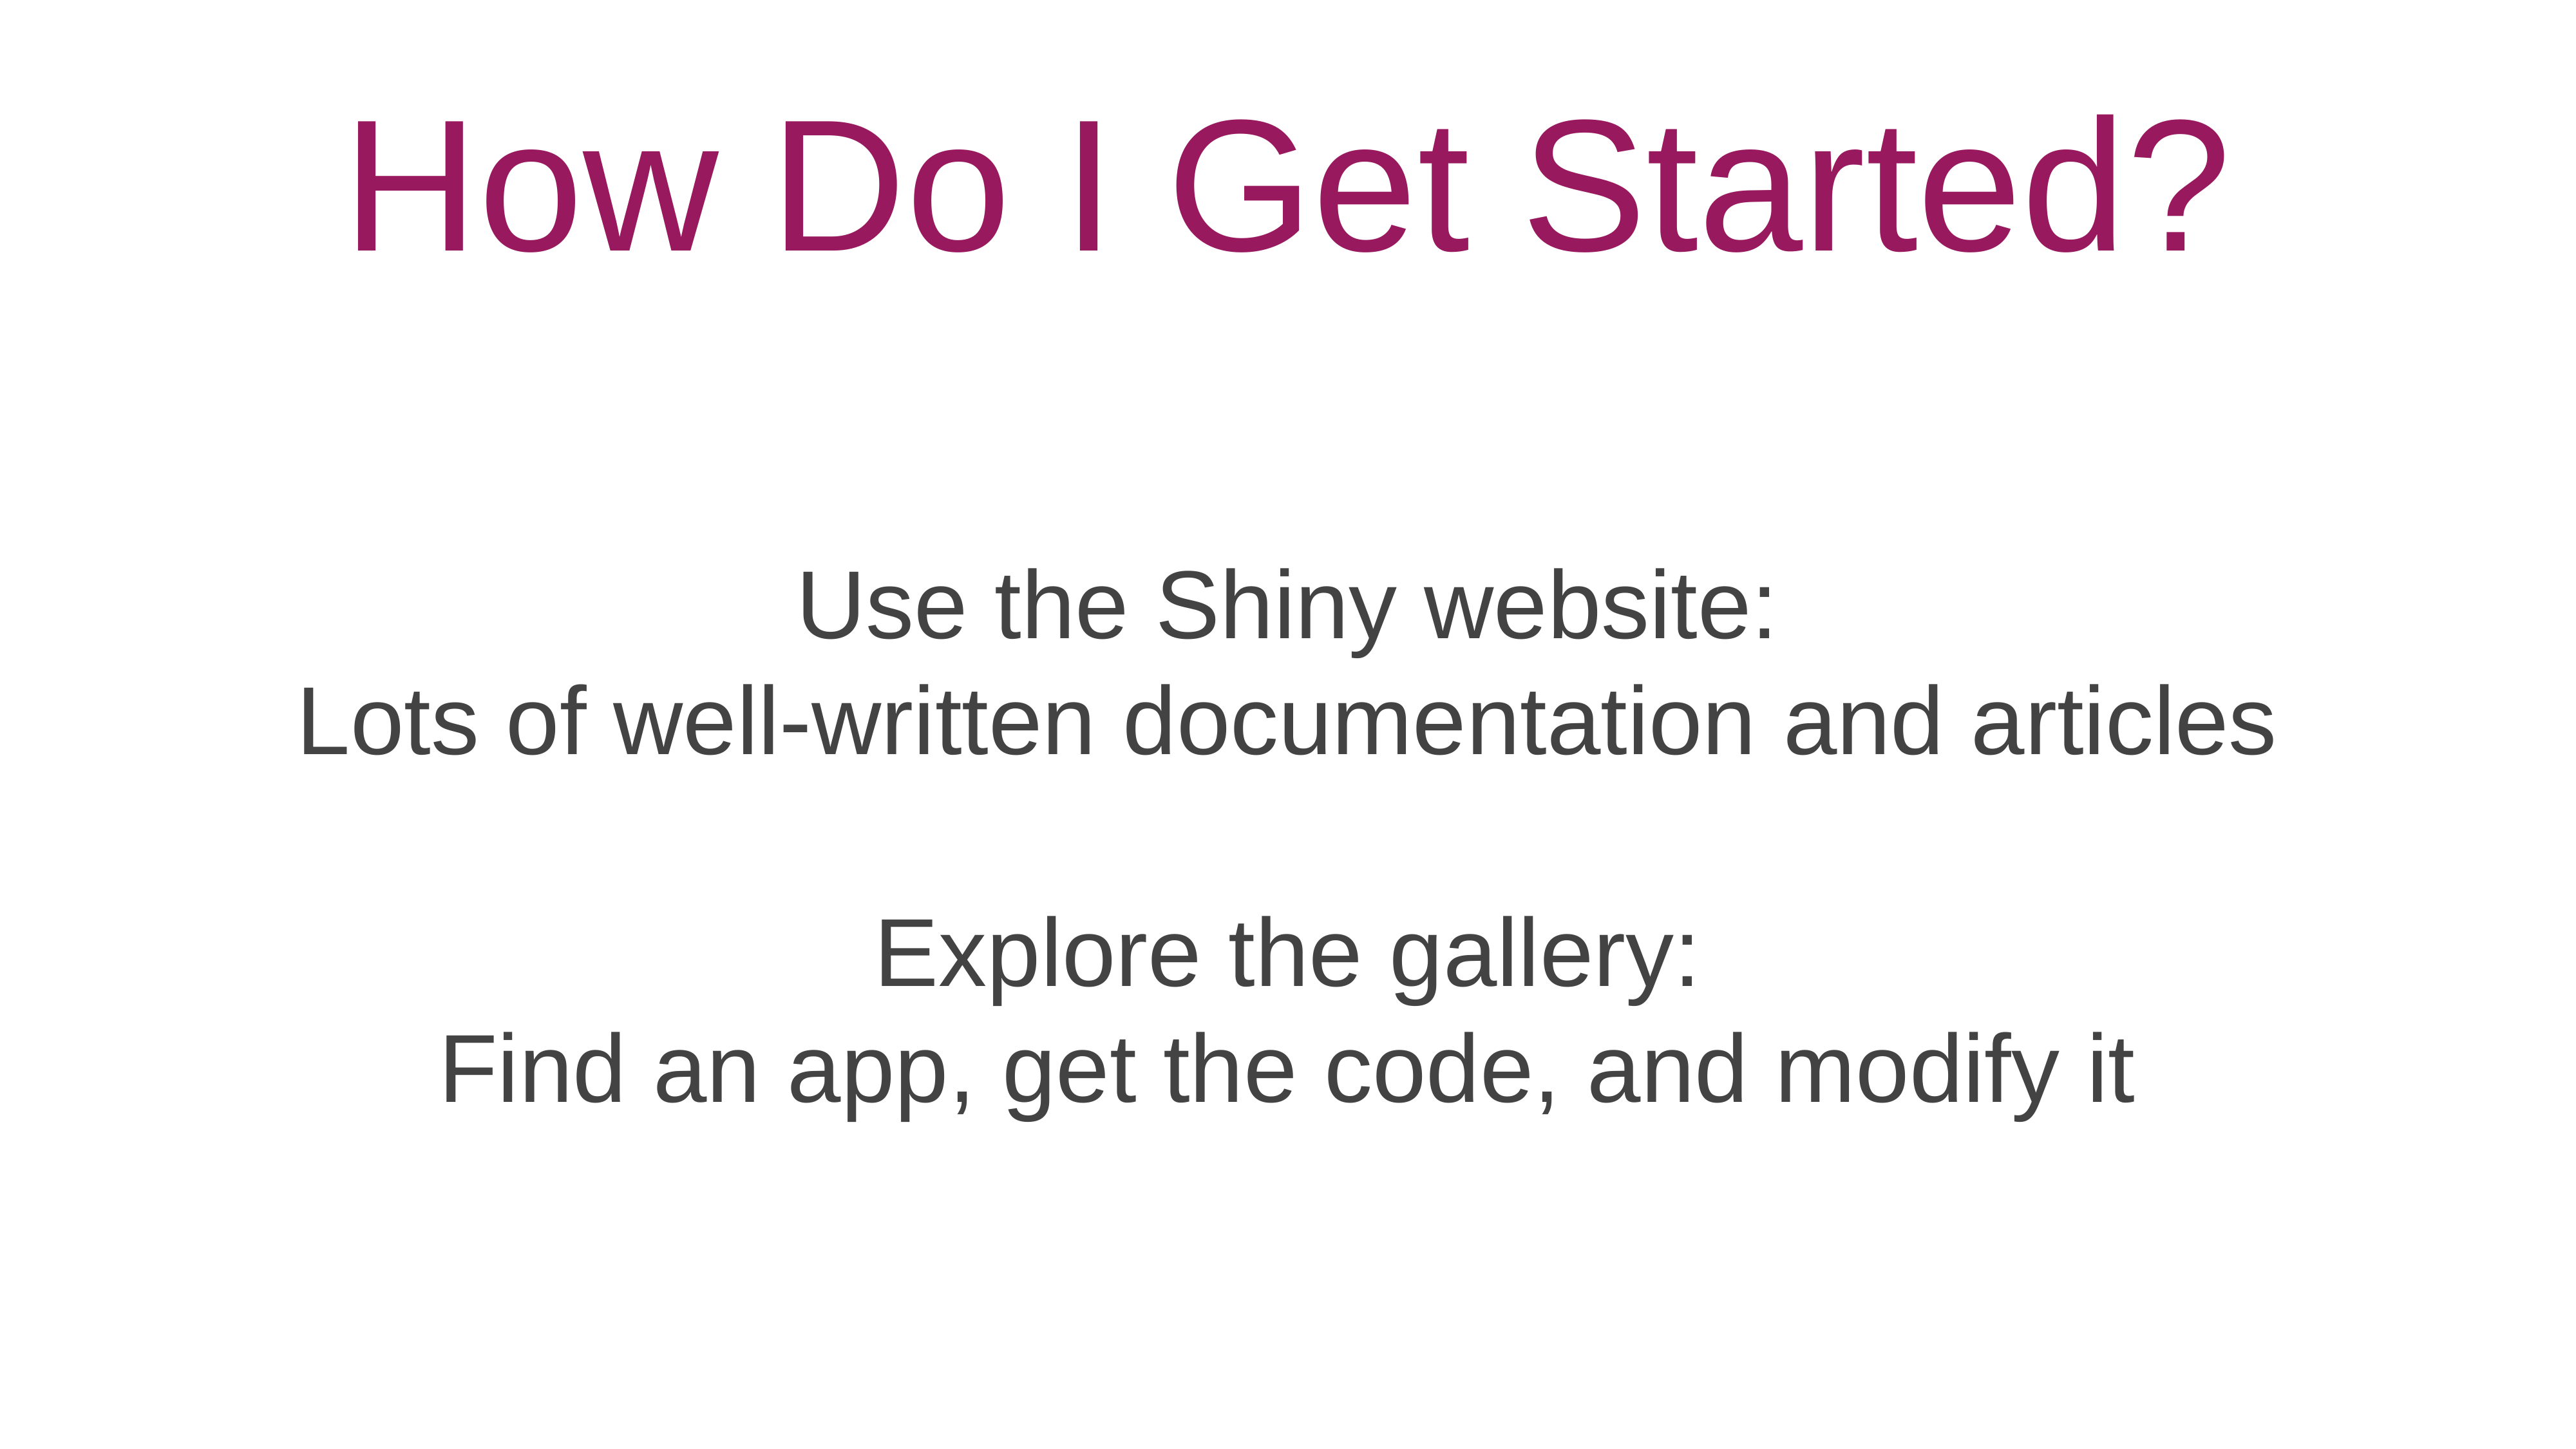

# How Do I Get Started?
Use the Shiny website:
Lots of well-written documentation and articles

Explore the gallery:
Find an app, get the code, and modify it